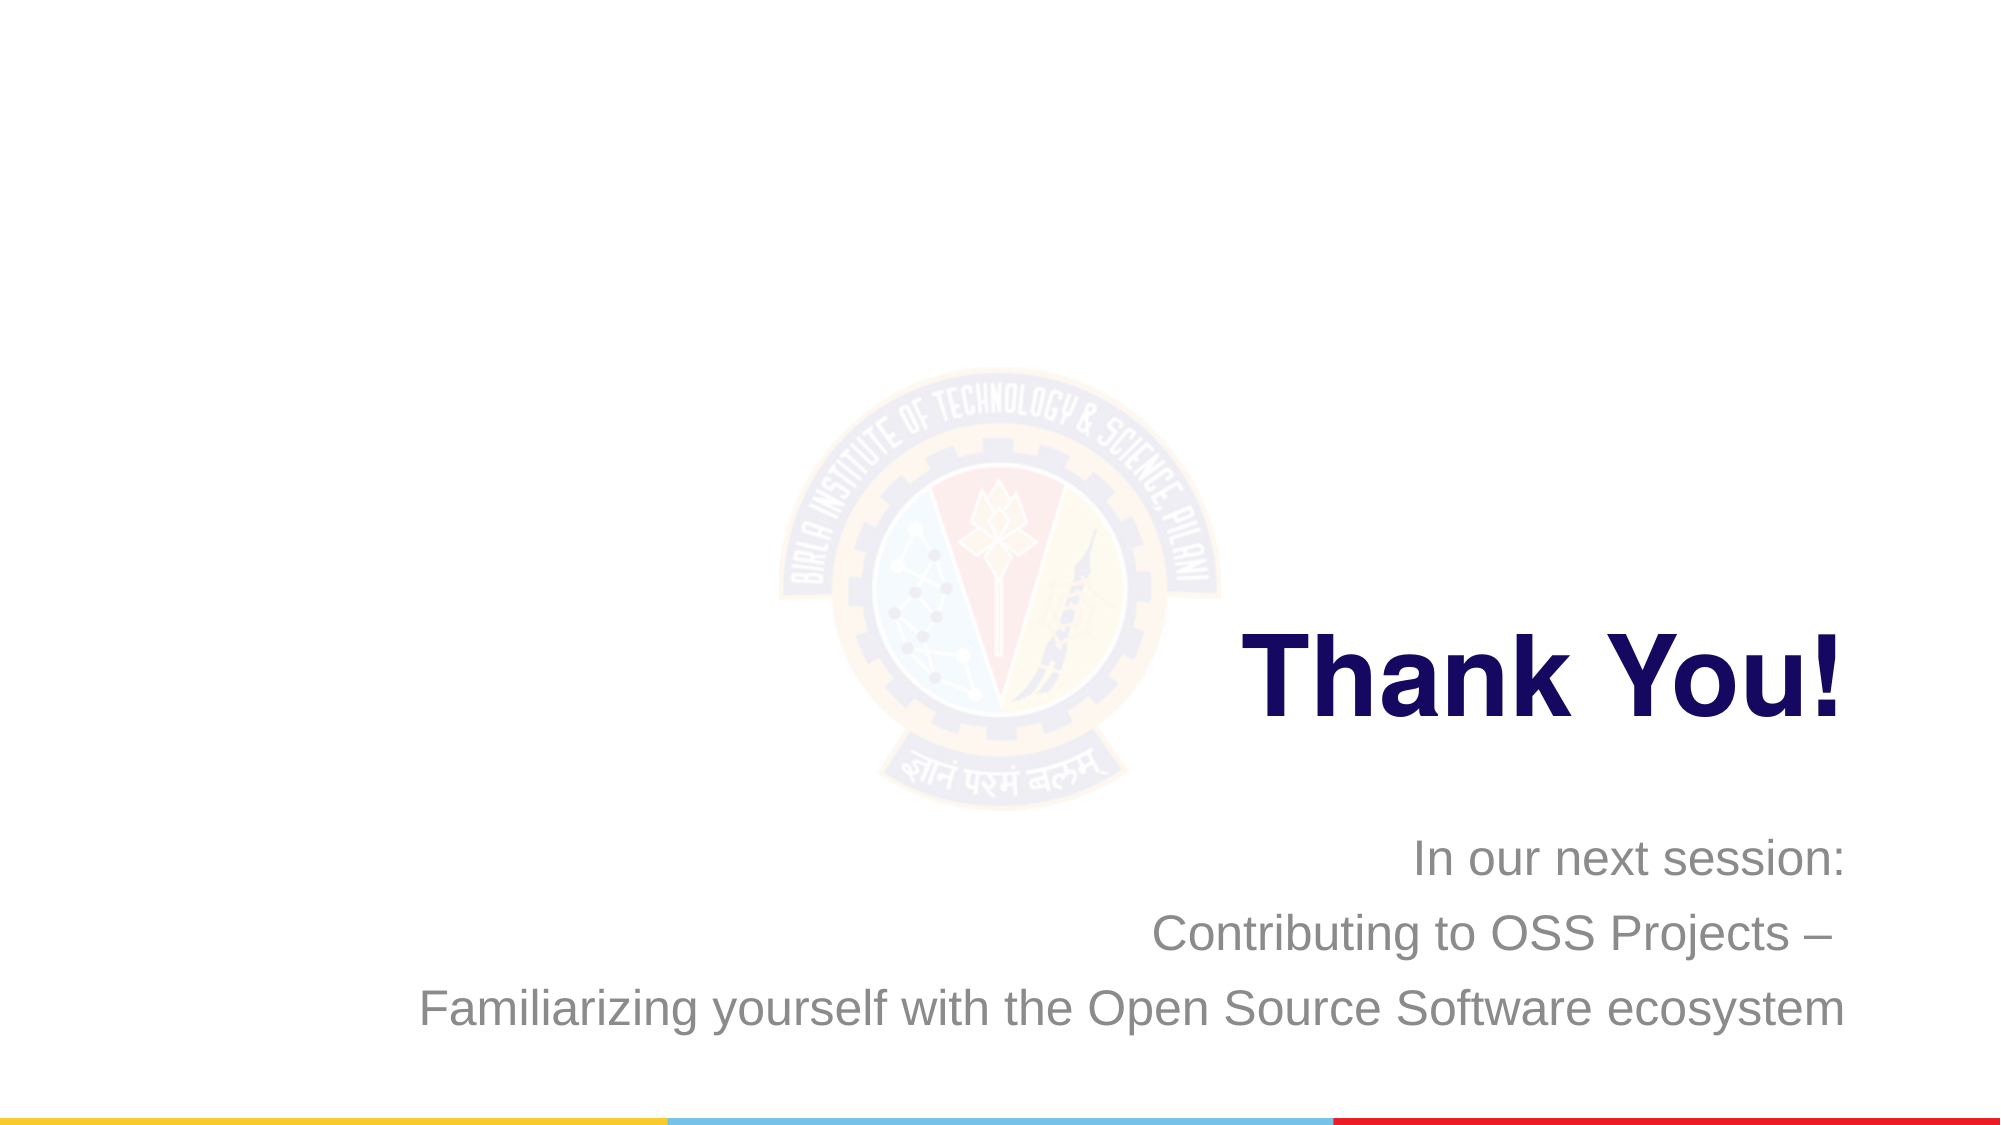

# Thank You!
In our next session:
Contributing to OSS Projects –
Familiarizing yourself with the Open Source Software ecosystem